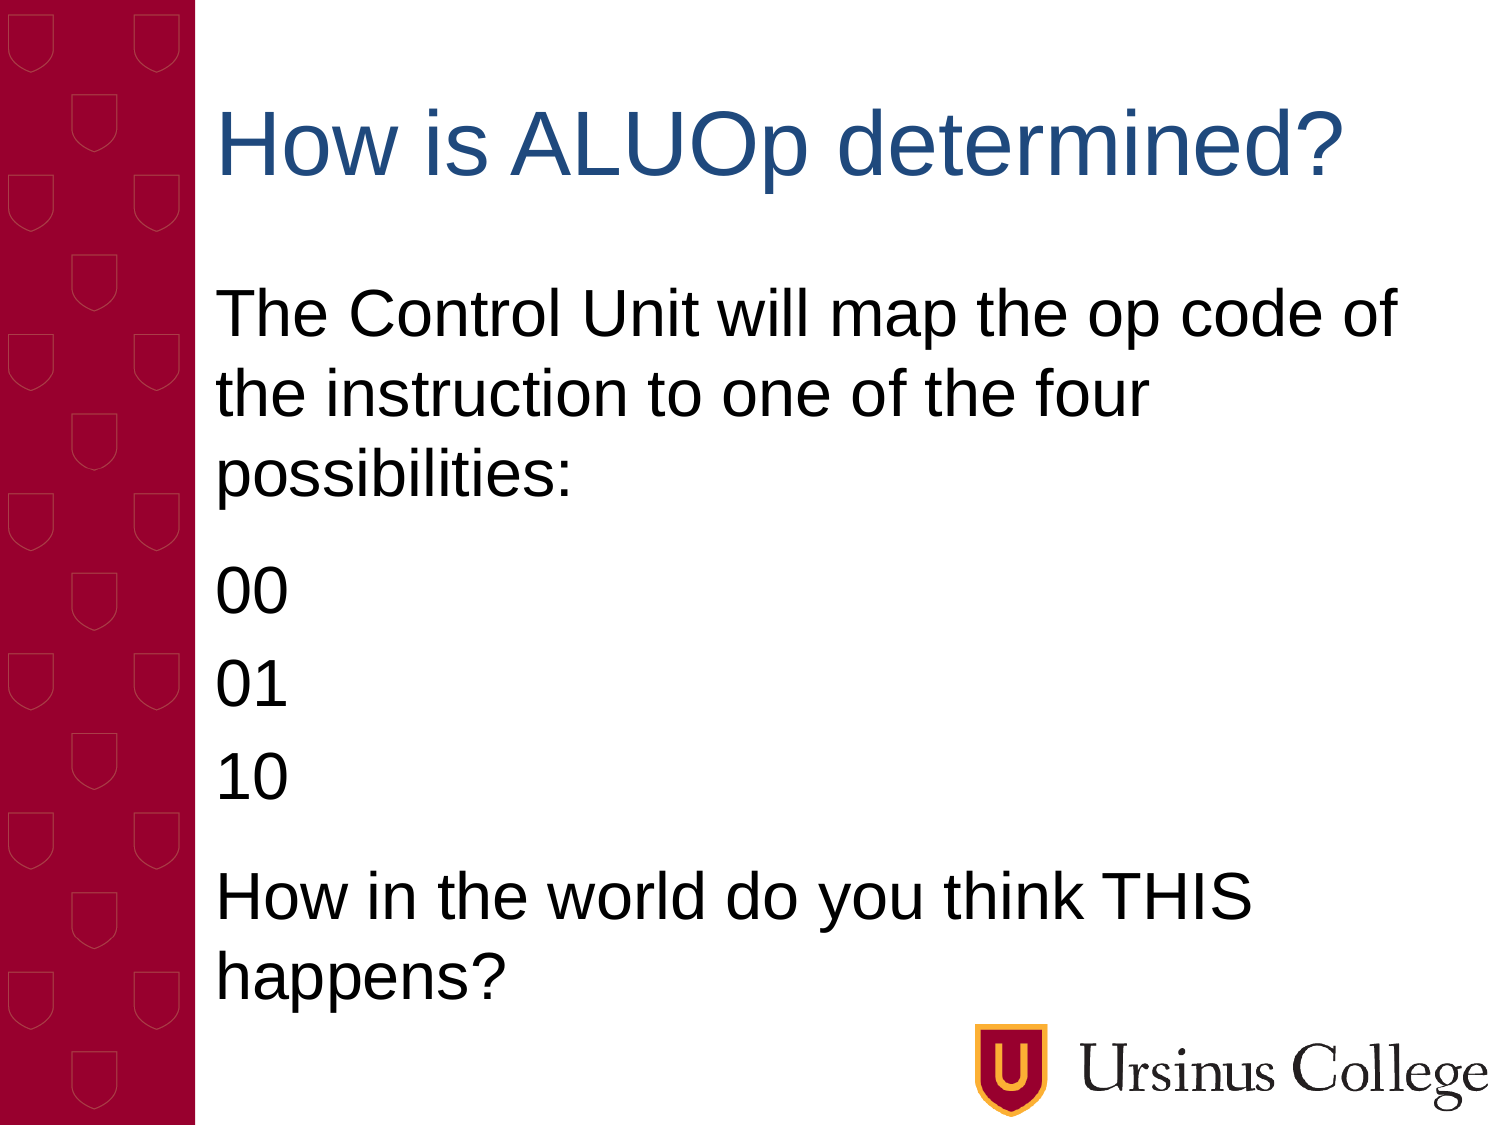

# How is ALUOp determined?
The Control Unit will map the op code of the instruction to one of the four possibilities:

00
01
10

How in the world do you think THIS happens?